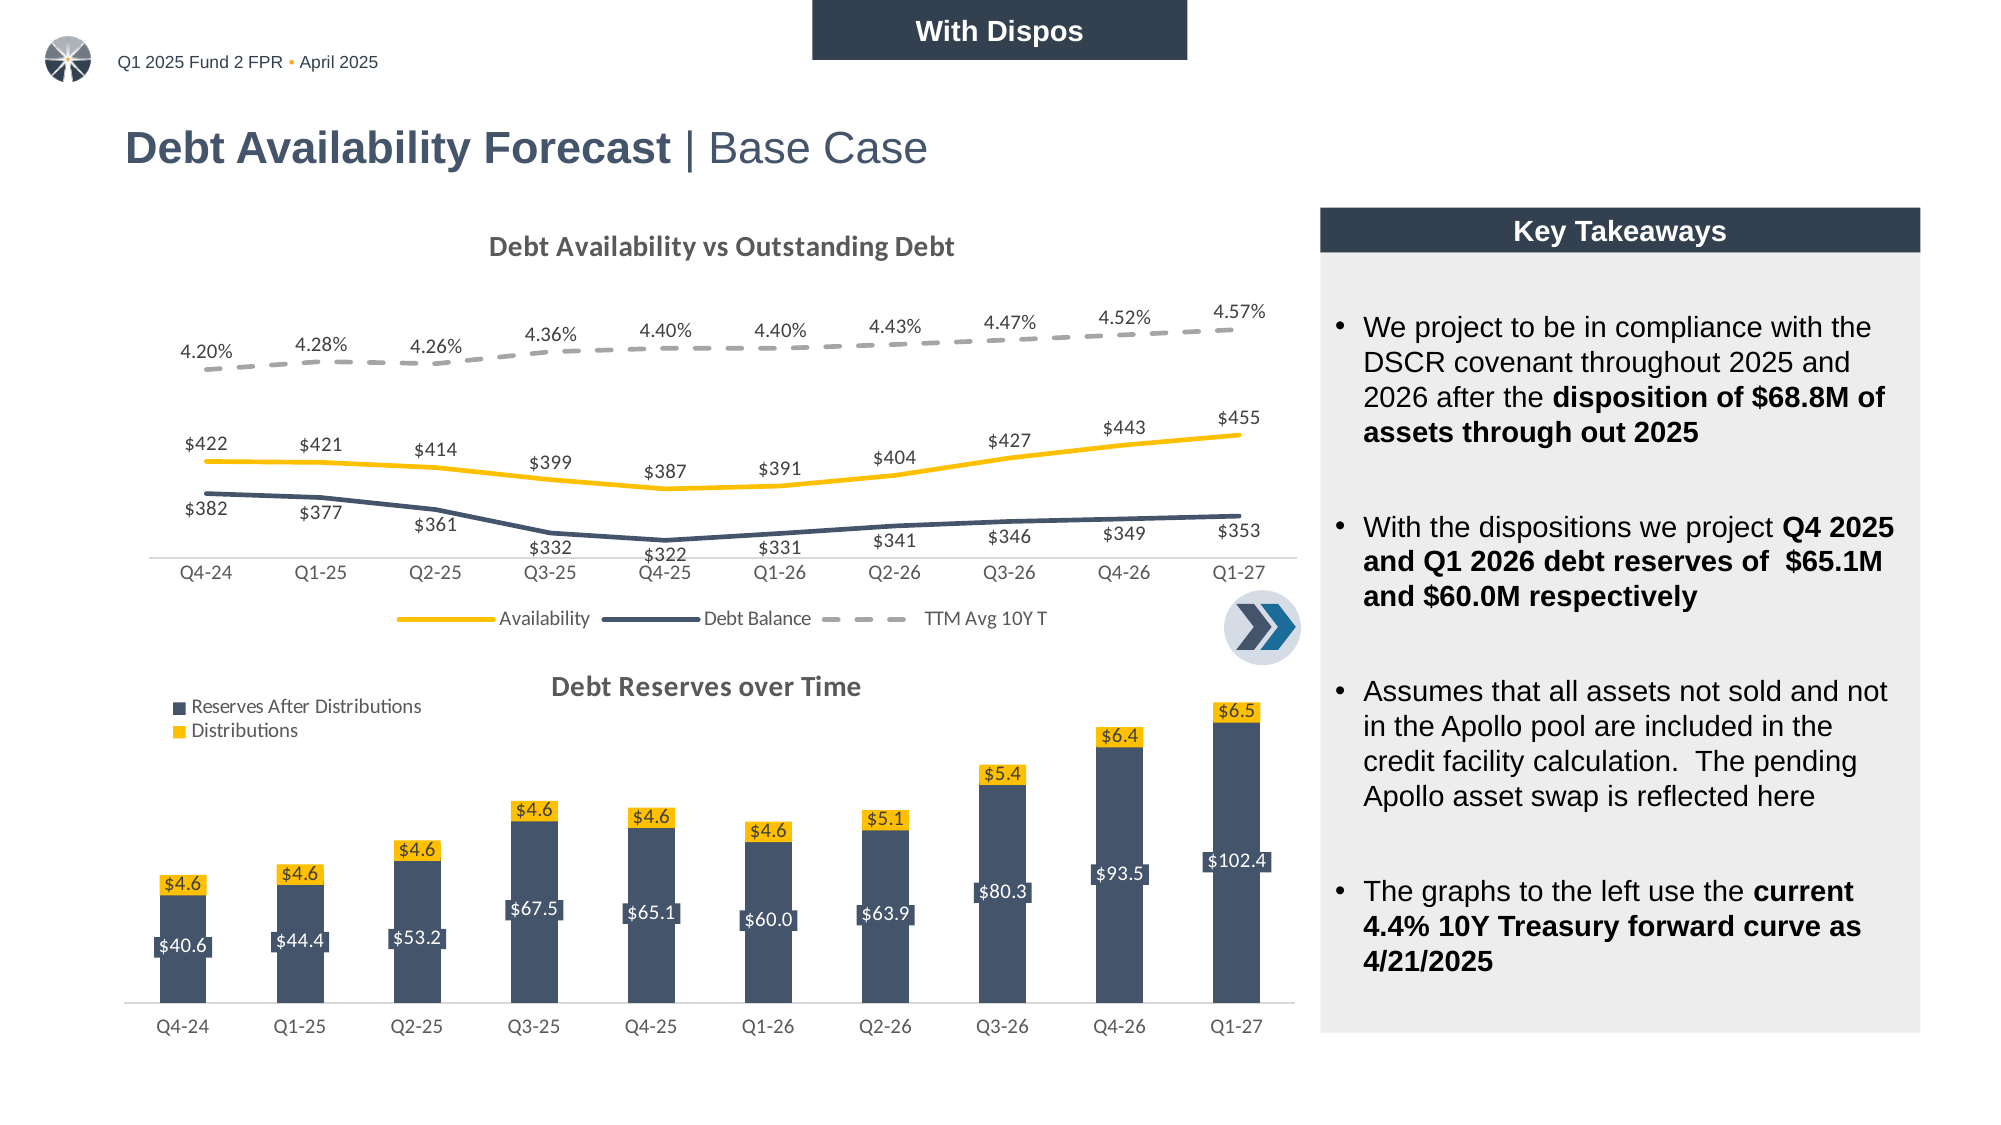

With Dispos
# Debt Availability Forecast | Base Case
Key Takeaways

### Chart: Debt Availability vs Outstanding Debt

| Category | Availability | Debt Balance | TTM Avg 10Y T |
|---|---|---|---|
| Q4-24 | 422.1065429917631 | 381.5 | 0.042029232669322736 |
| Q1-25 | 420.93471034644153 | 376.5 | 0.042754929880478076 |
| Q2-25 | 414.40724656619494 | 361.24763697340023 | 0.042569353689147105 |
| Q3-25 | 399.048404505748 | 331.53353408297687 | 0.04364563038467381 |
| Q4-25 | 387.396690400603 | 322.29294415623343 | 0.04396167040517961 |
| Q1-26 | 391.0639360029024 | 331.059647545394 | 0.04395463333333333 |
| Q2-26 | 404.48868032781564 | 340.53877468829484 | 0.04430405000000001 |
| Q3-26 | 426.50963029288397 | 346.19560852516076 | 0.044716291666666665 |
| Q4-26 | 442.9009902690114 | 349.4342633849385 | 0.045172191666666674 |
| Q1-27 | 455.44714740439275 | 353.0216285948672 | 0.045651608333333336 |
We project to be in compliance with the DSCR covenant throughout 2025 and 2026 after the disposition of $68.8M of assets through out 2025

With the dispositions we project Q4 2025 and Q1 2026 debt reserves of  $65.1M and $60.0M respectively

Assumes that all assets not sold and not in the Apollo pool are included in the credit facility calculation.  The pending Apollo asset swap is reflected here

The graphs to the left use the current 4.4% 10Y Treasury forward curve as 4/21/2025

### Chart: Debt Reserves over Time

| Category | Reserves After Distributions | Distributions | Reserves Before Distributions |
|---|---|---|---|
| Q4-24 | 40.60654299176309 | 4.6 | 45.206542991763094 |
| Q1-25 | 44.434710346441534 | 4.6 | 49.034710346441535 |
| Q2-25 | 53.15960959279471 | 4.6 | 57.75960959279471 |
| Q3-25 | 67.51487042277114 | 4.6 | 72.11487042277113 |
| Q4-25 | 65.10374624436957 | 4.6 | 69.70374624436957 |
| Q1-26 | 60.00428845750838 | 4.6 | 64.60428845750837 |
| Q2-26 | 63.94990563952081 | 5.067183670667277 | 69.01708931018808 |
| Q3-26 | 80.3140217677232 | 5.435104213743243 | 85.74912598146645 |
| Q4-26 | 93.4667268840729 | 6.4311898628541355 | 99.89791674692704 |
| Q1-27 | 102.42551880952556 | 6.456529119053269 | 108.88204792857883 |